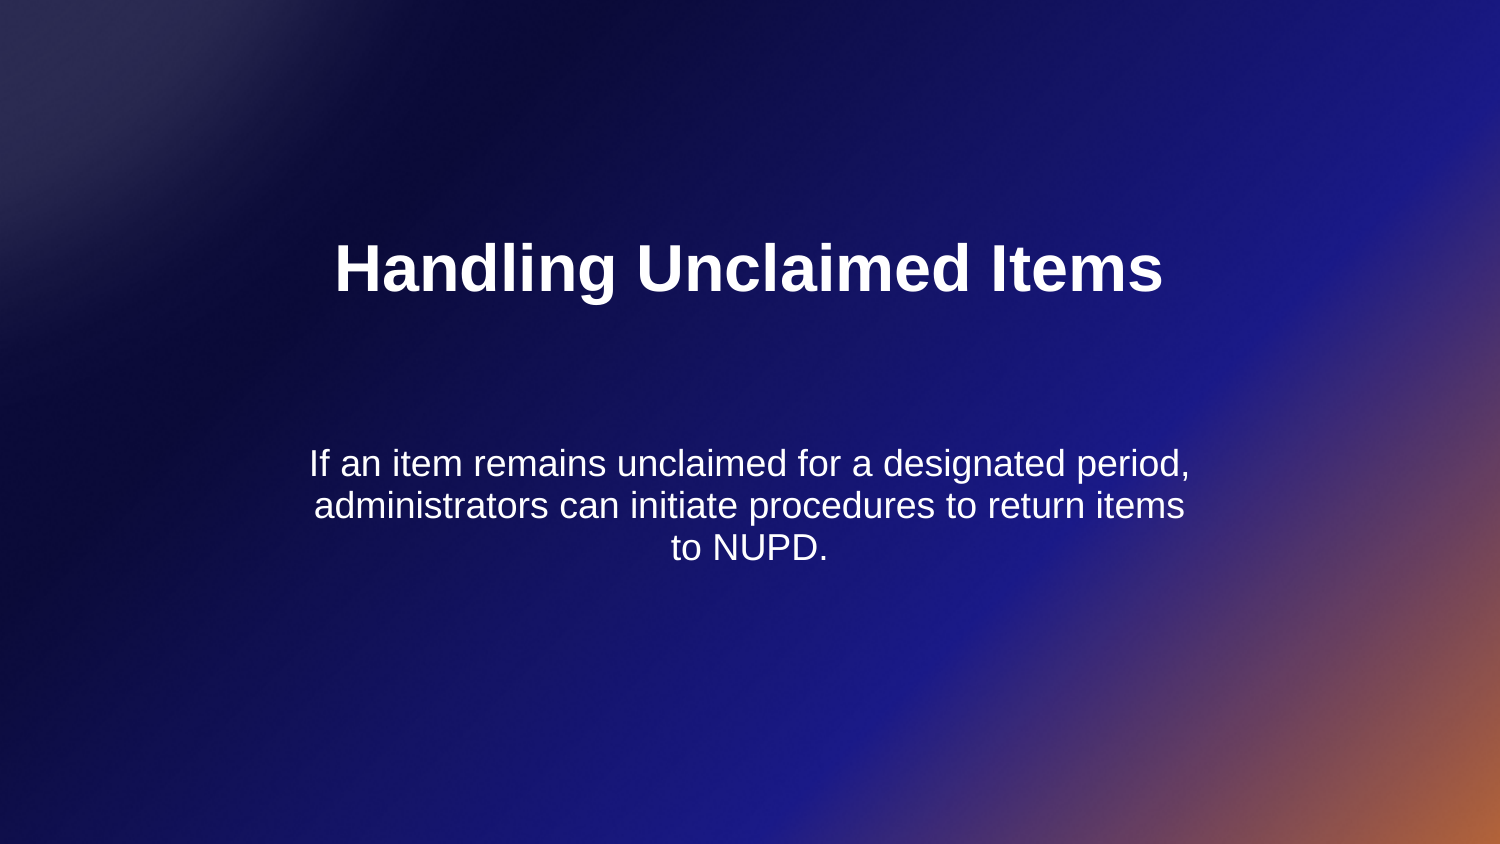

# Handling Unclaimed Items
If an item remains unclaimed for a designated period, administrators can initiate procedures to return items to NUPD.